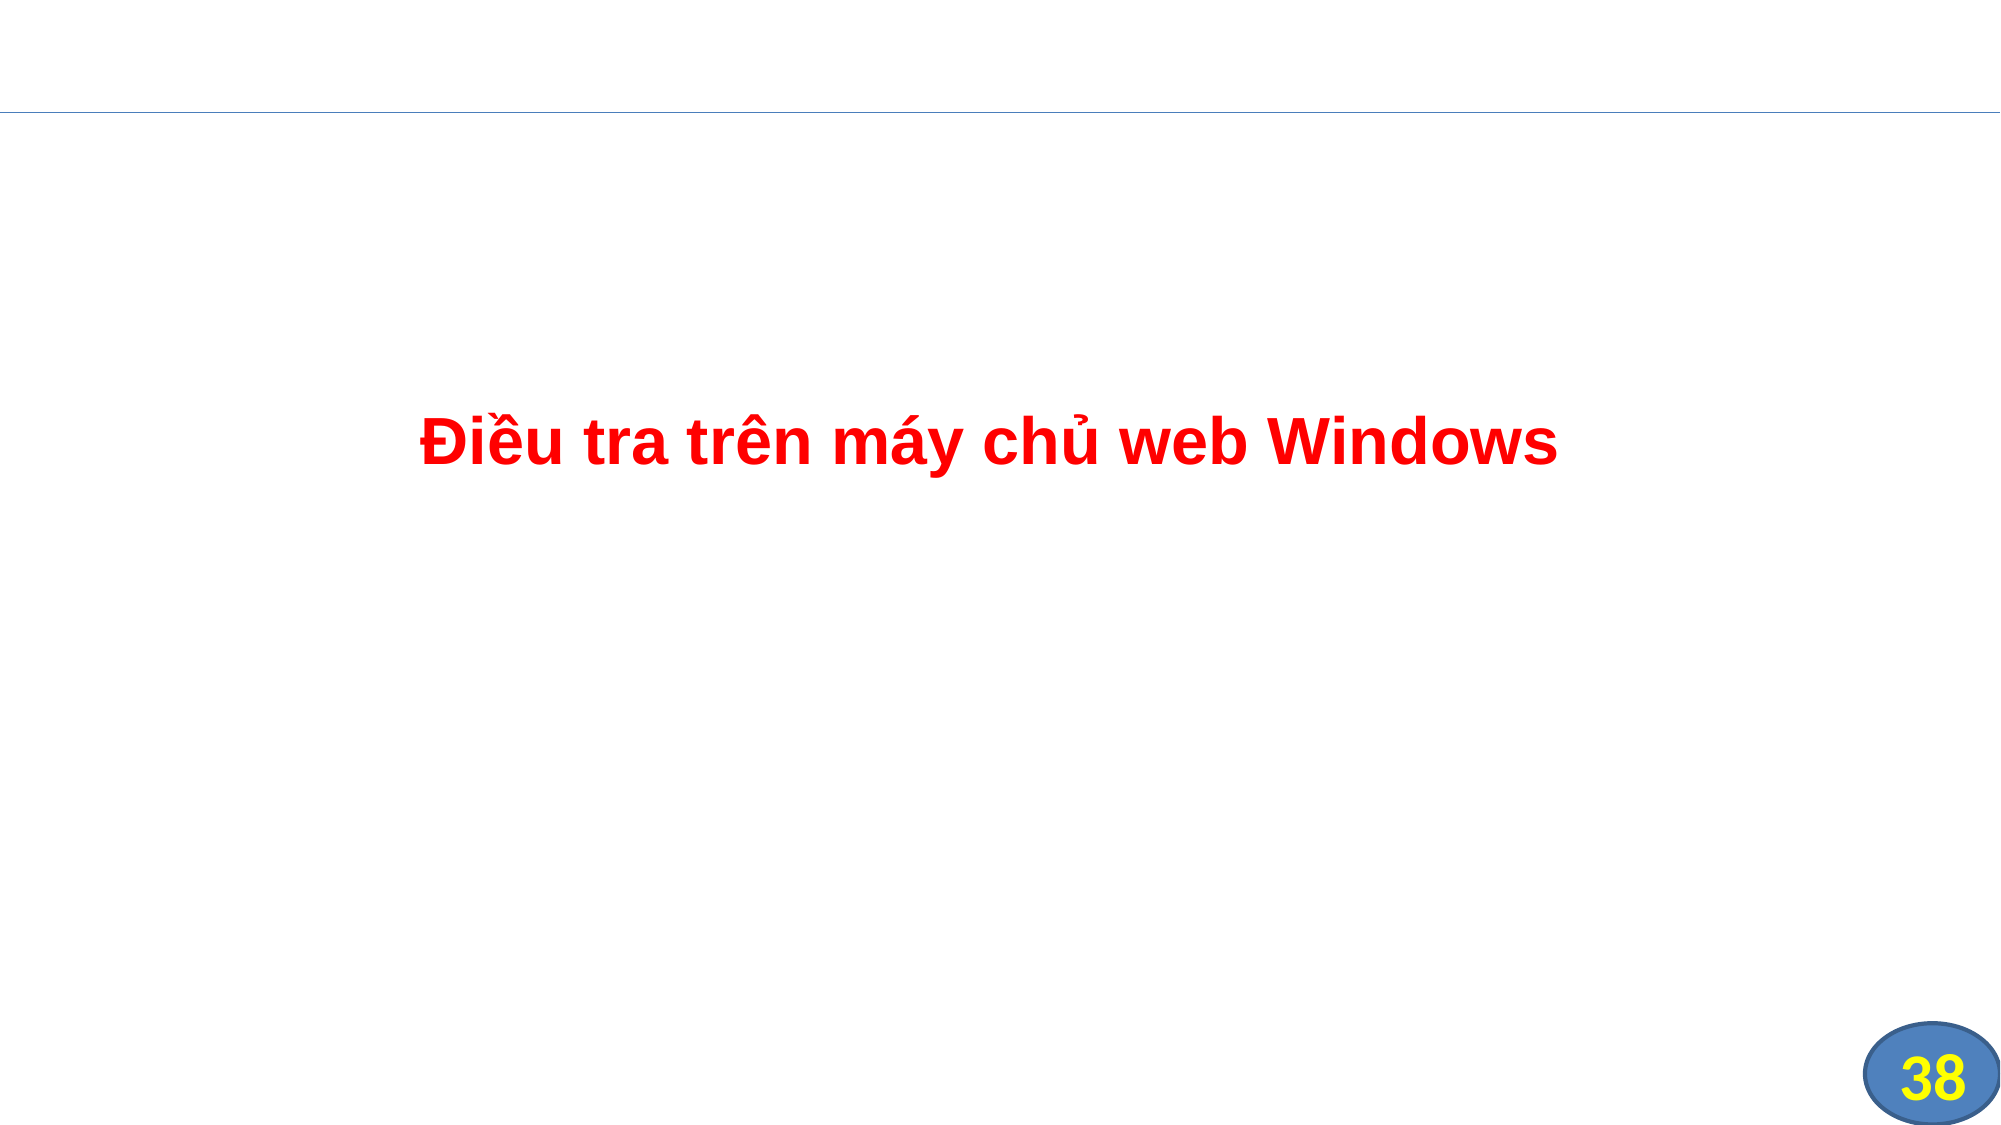

Điều tra trên máy chủ web Windows
38